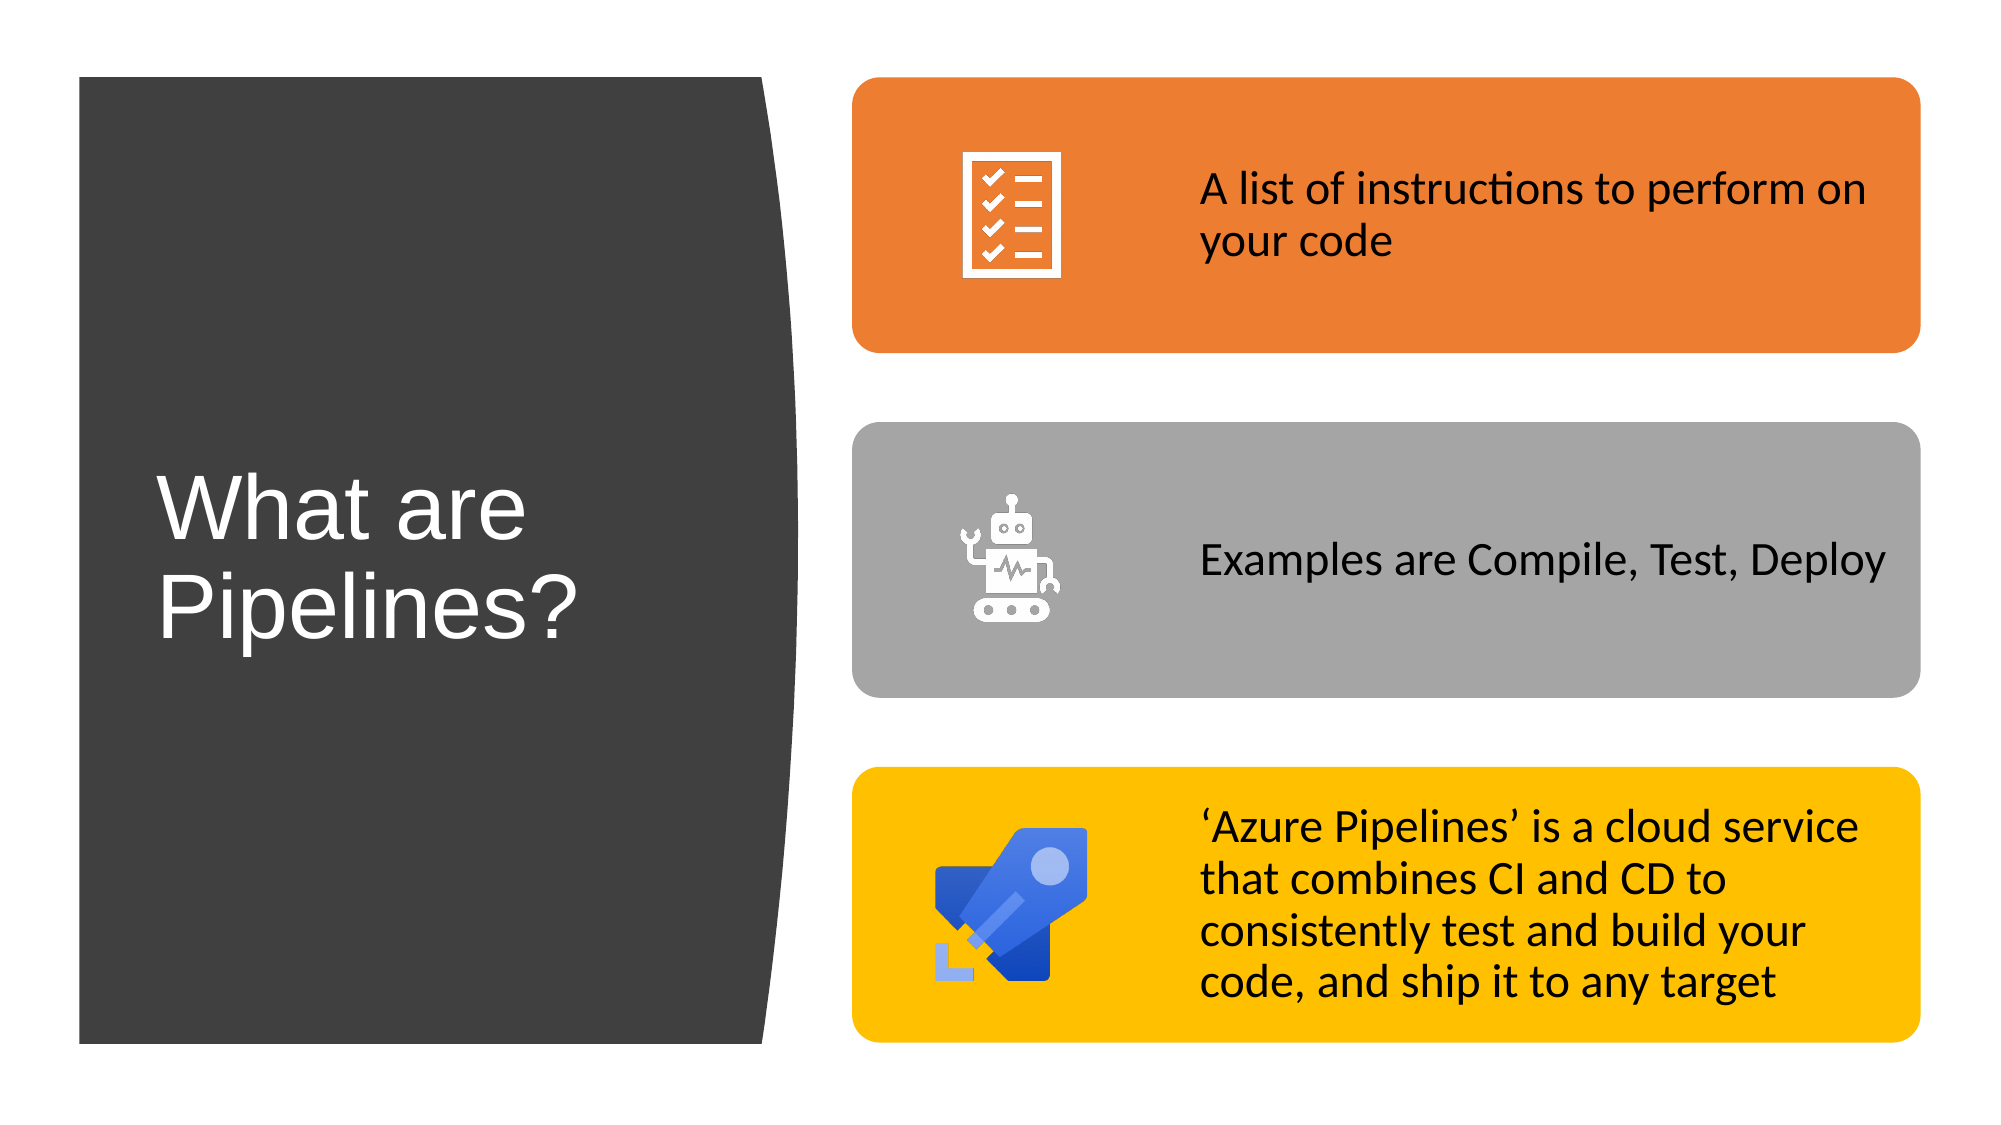

A list of instructions to perform on your code
Examples are Compile, Test, Deploy
‘Azure Pipelines’ is a cloud service that combines CI and CD to consistently test and build your code, and ship it to any target

# What are Pipelines?